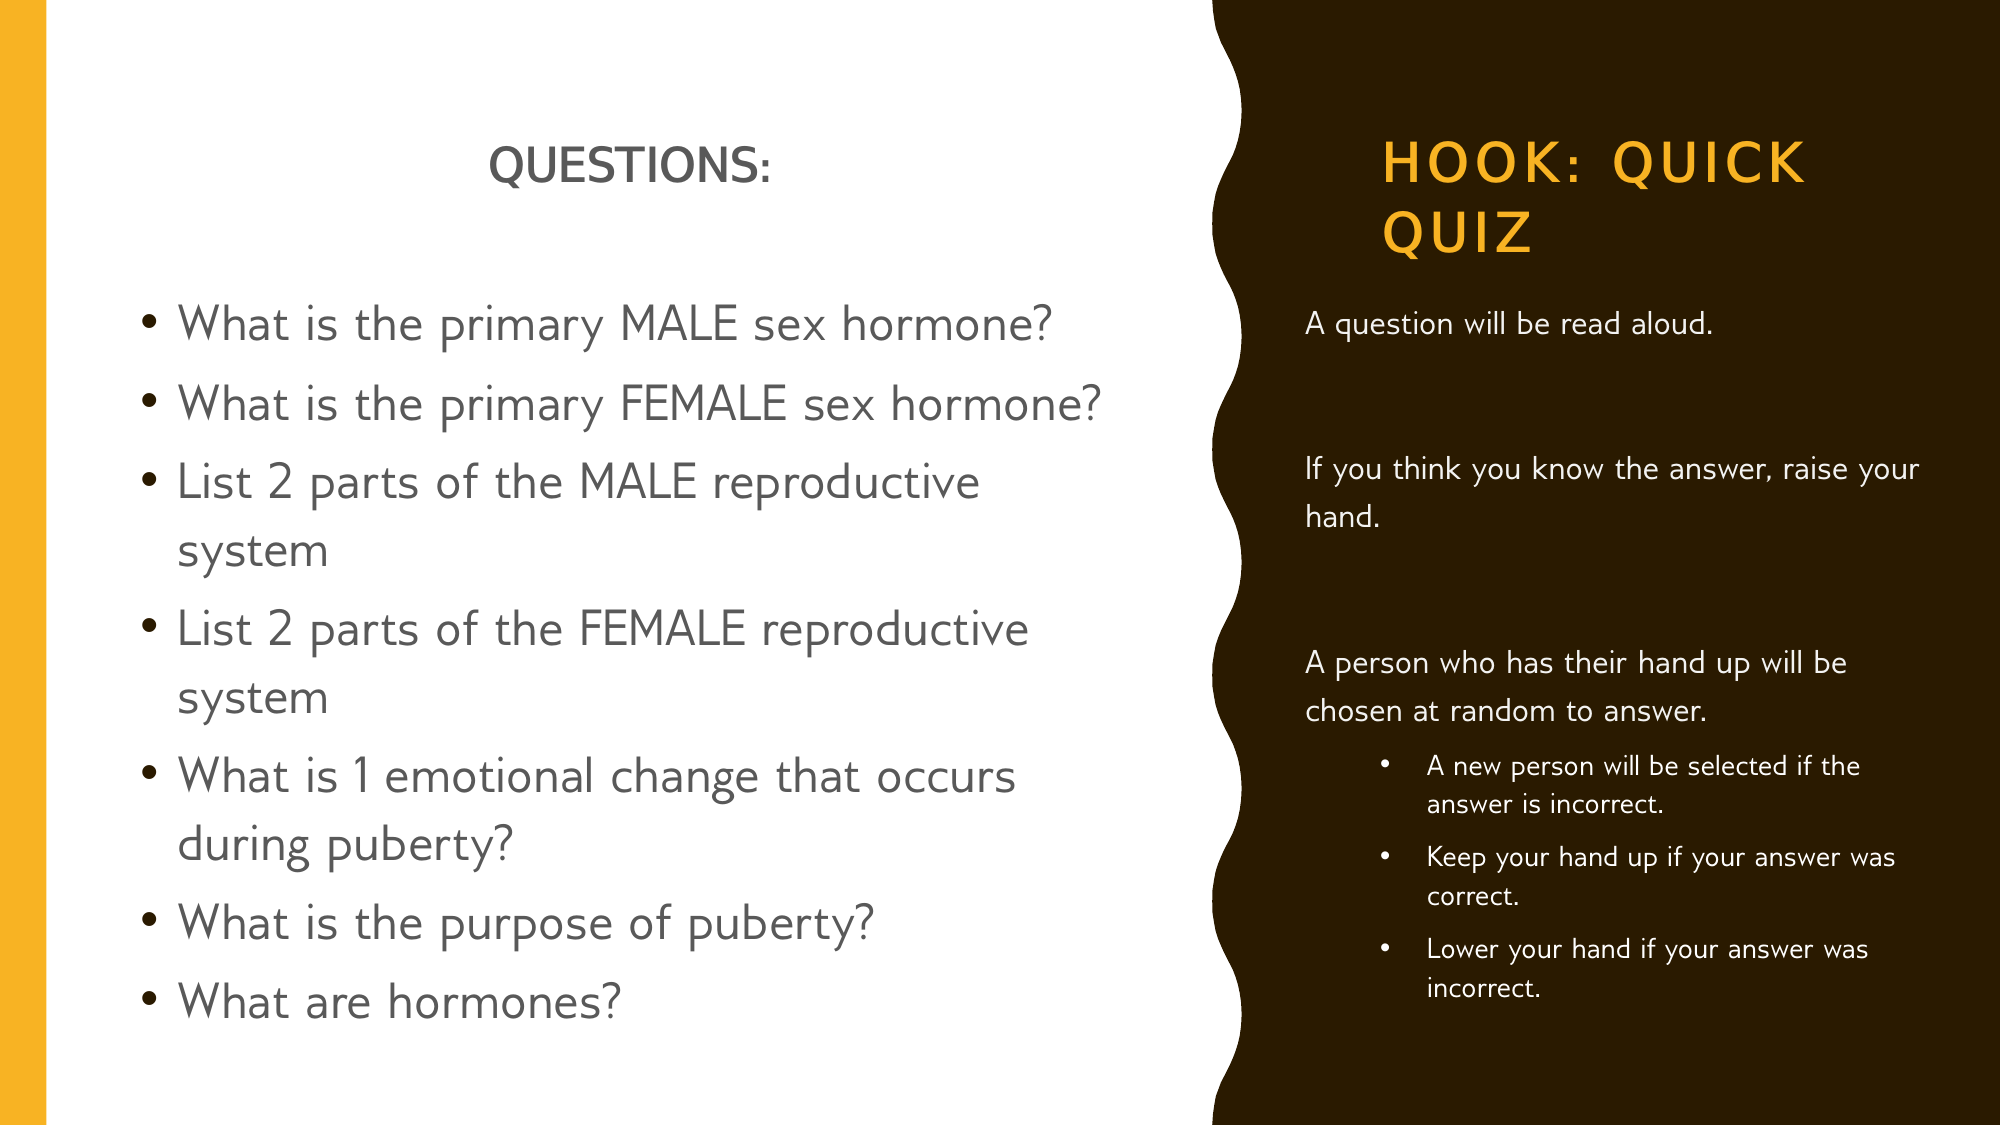

# HOOK: Quick quiz
QUESTIONS:

What is the primary MALE sex hormone?
What is the primary FEMALE sex hormone?
List 2 parts of the MALE reproductive system
List 2 parts of the FEMALE reproductive system
What is 1 emotional change that occurs during puberty?
What is the purpose of puberty?
What are hormones?

A question will be read aloud.

If you think you know the answer, raise your hand.

A person who has their hand up will be chosen at random to answer.
A new person will be selected if the answer is incorrect.
Keep your hand up if your answer was correct.
Lower your hand if your answer was incorrect.